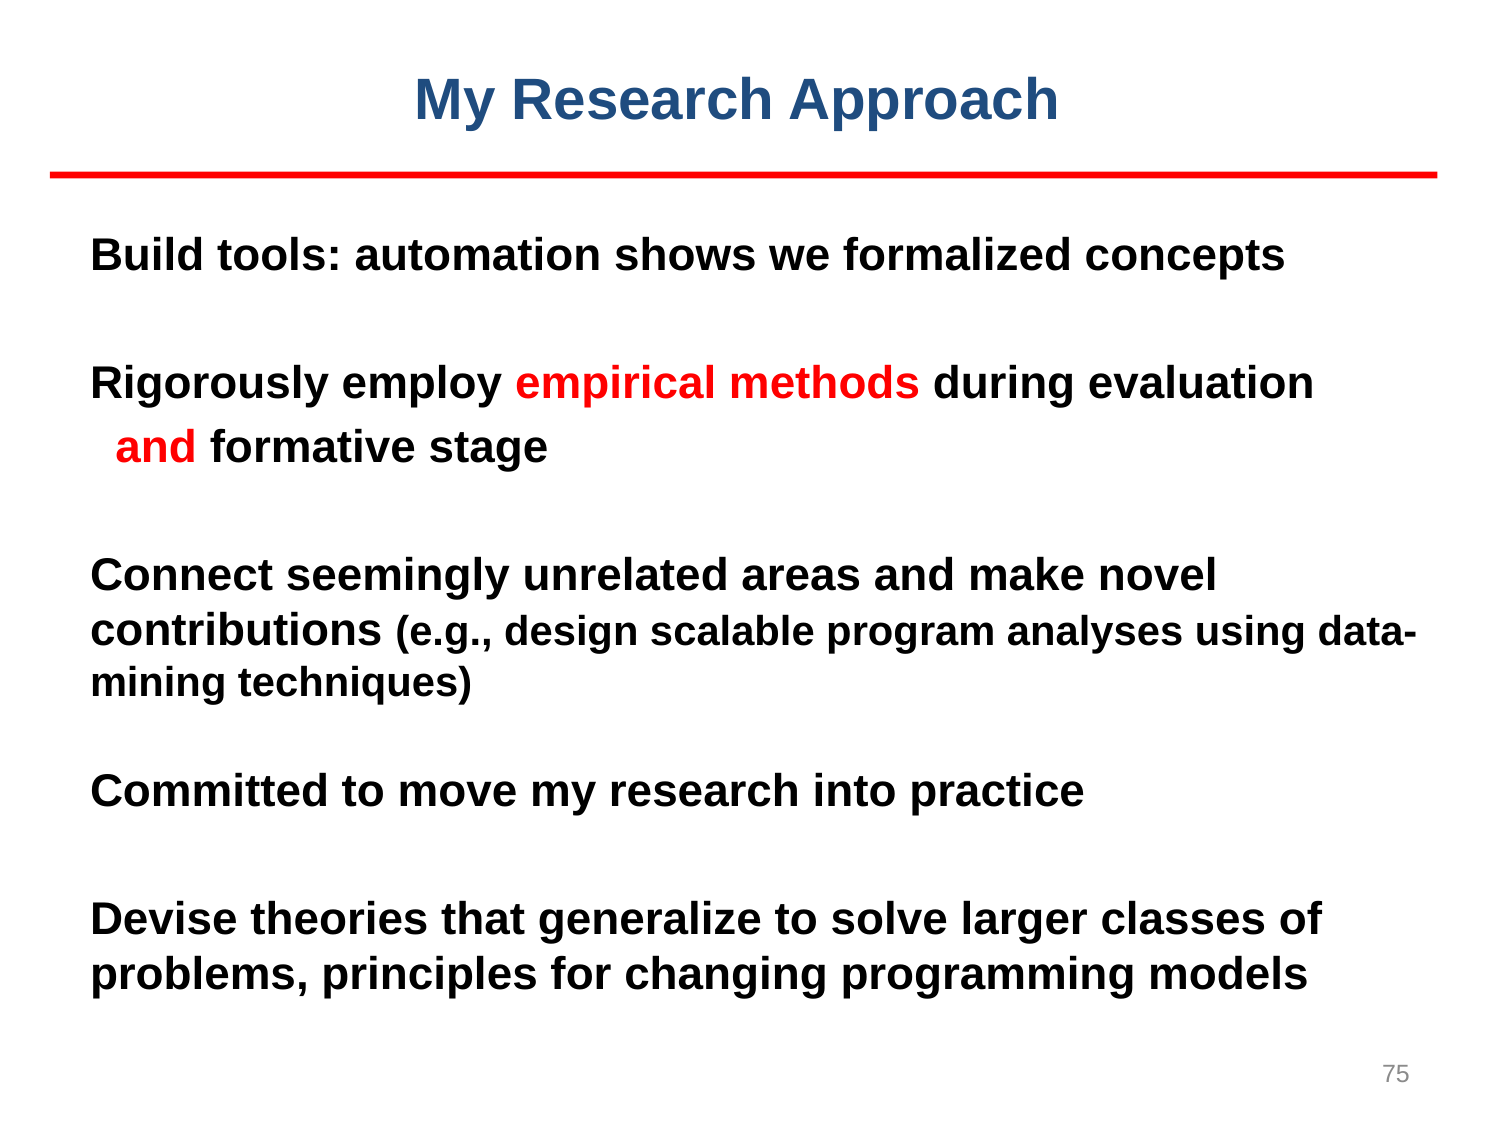

# My Research Approach
Build tools: automation shows we formalized concepts

Rigorously employ empirical methods during evaluation
  and formative stage

Connect seemingly unrelated areas and make novel contributions (e.g., design scalable program analyses using data-mining techniques)

Committed to move my research into practice

Devise theories that generalize to solve larger classes of problems, principles for changing programming models

75